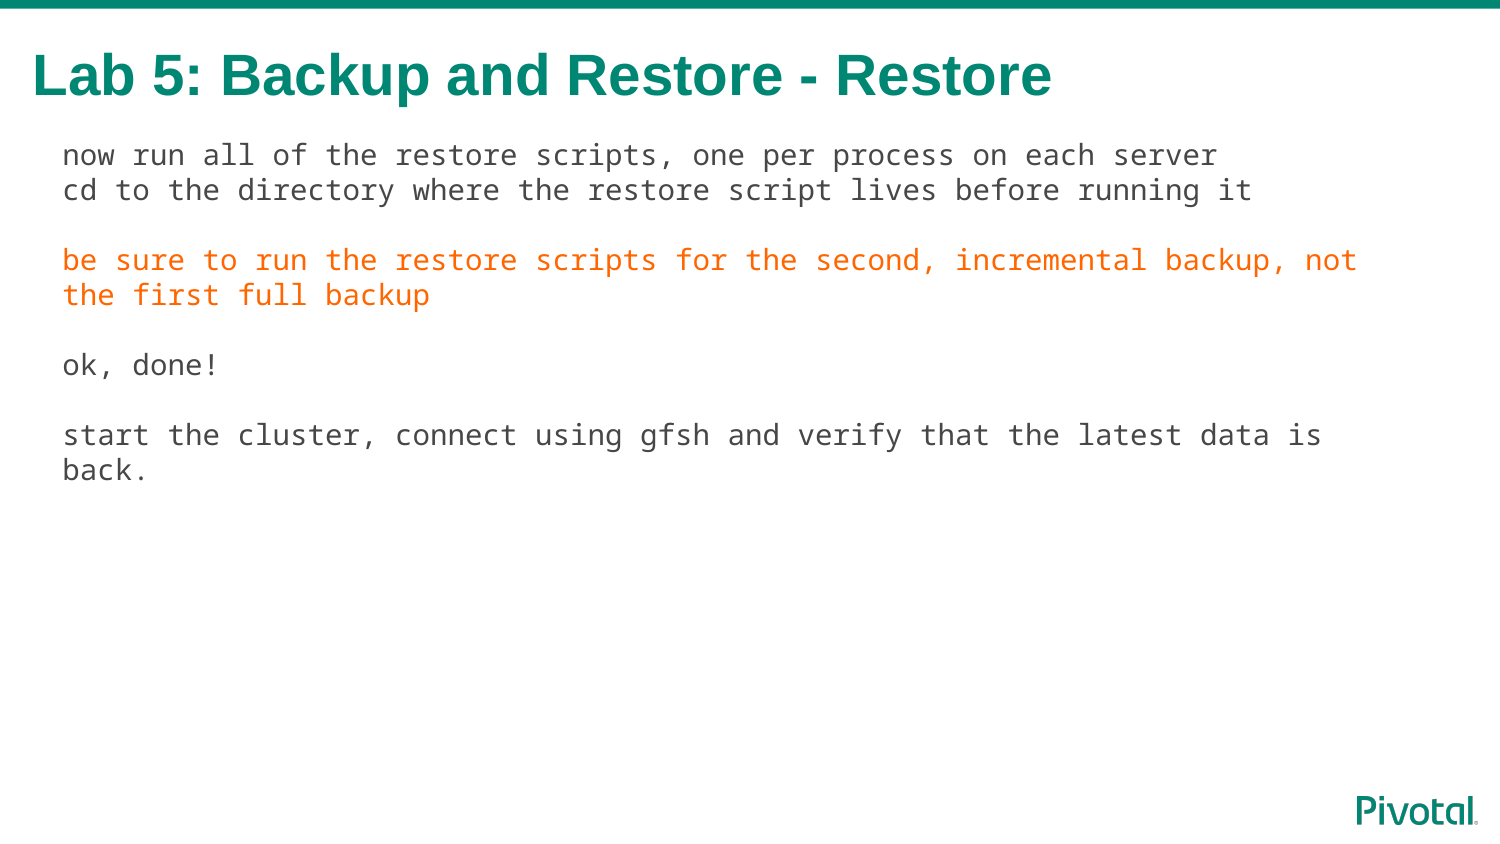

# Lab 5: Backup and Restore - Restore
now run all of the restore scripts, one per process on each server
cd to the directory where the restore script lives before running it

be sure to run the restore scripts for the second, incremental backup, not the first full backup

ok, done!

start the cluster, connect using gfsh and verify that the latest data is back.